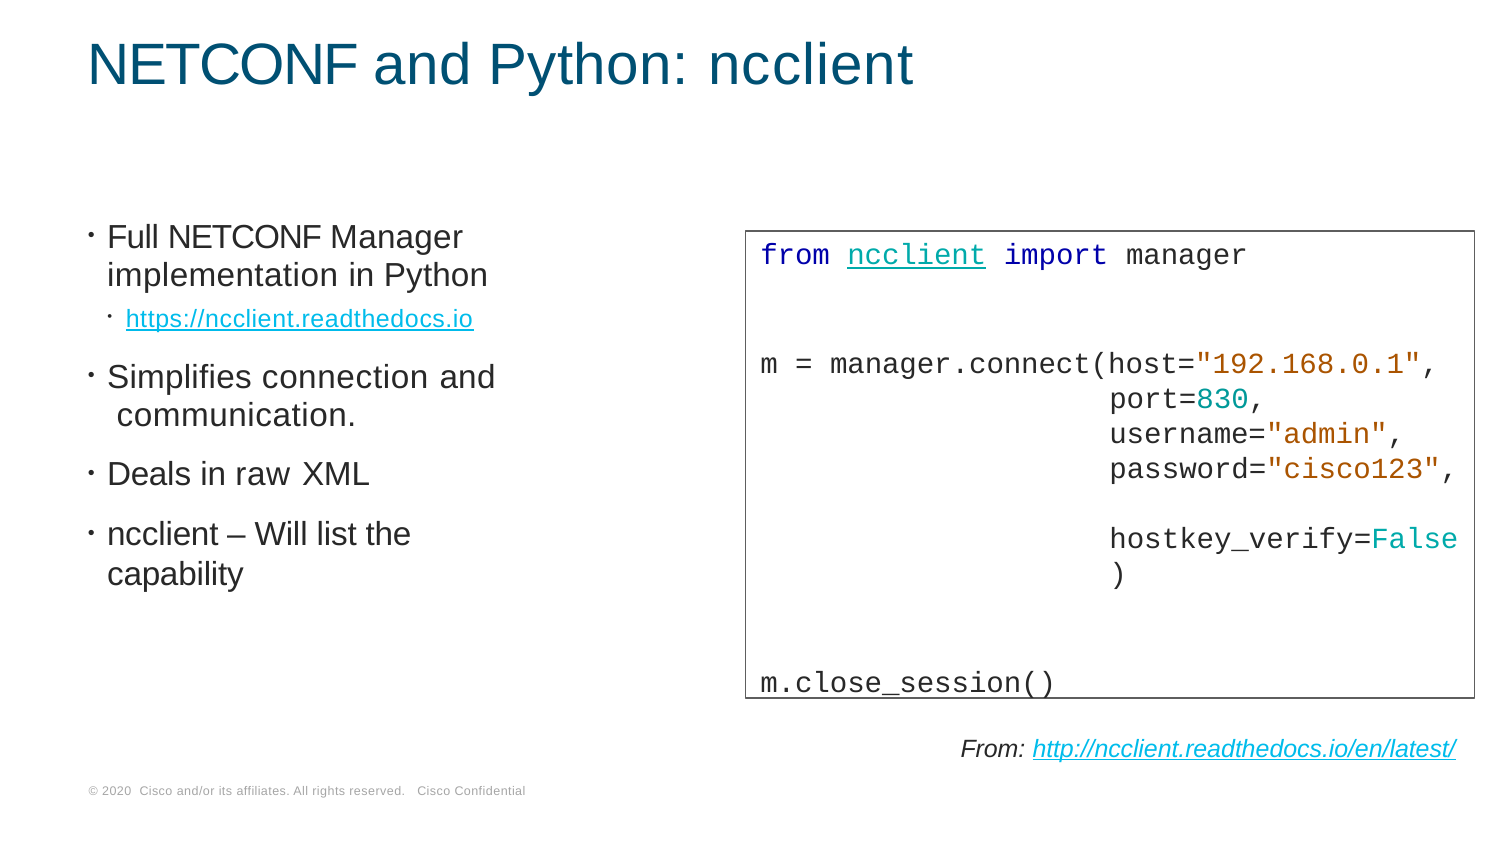

# NETCONF and Python: ncclient
Full NETCONF Manager  implementation in Python
https://ncclient.readthedocs.io
Simplifies connection and  communication.
Deals in raw XML
ncclient – Will list the capability
from ncclient import manager

m = manager.connect(host="192.168.0.1",
port=830,  username="admin",  password="cisco123",  hostkey_verify=False
)

m.close_session()
From: http://ncclient.readthedocs.io/en/latest/